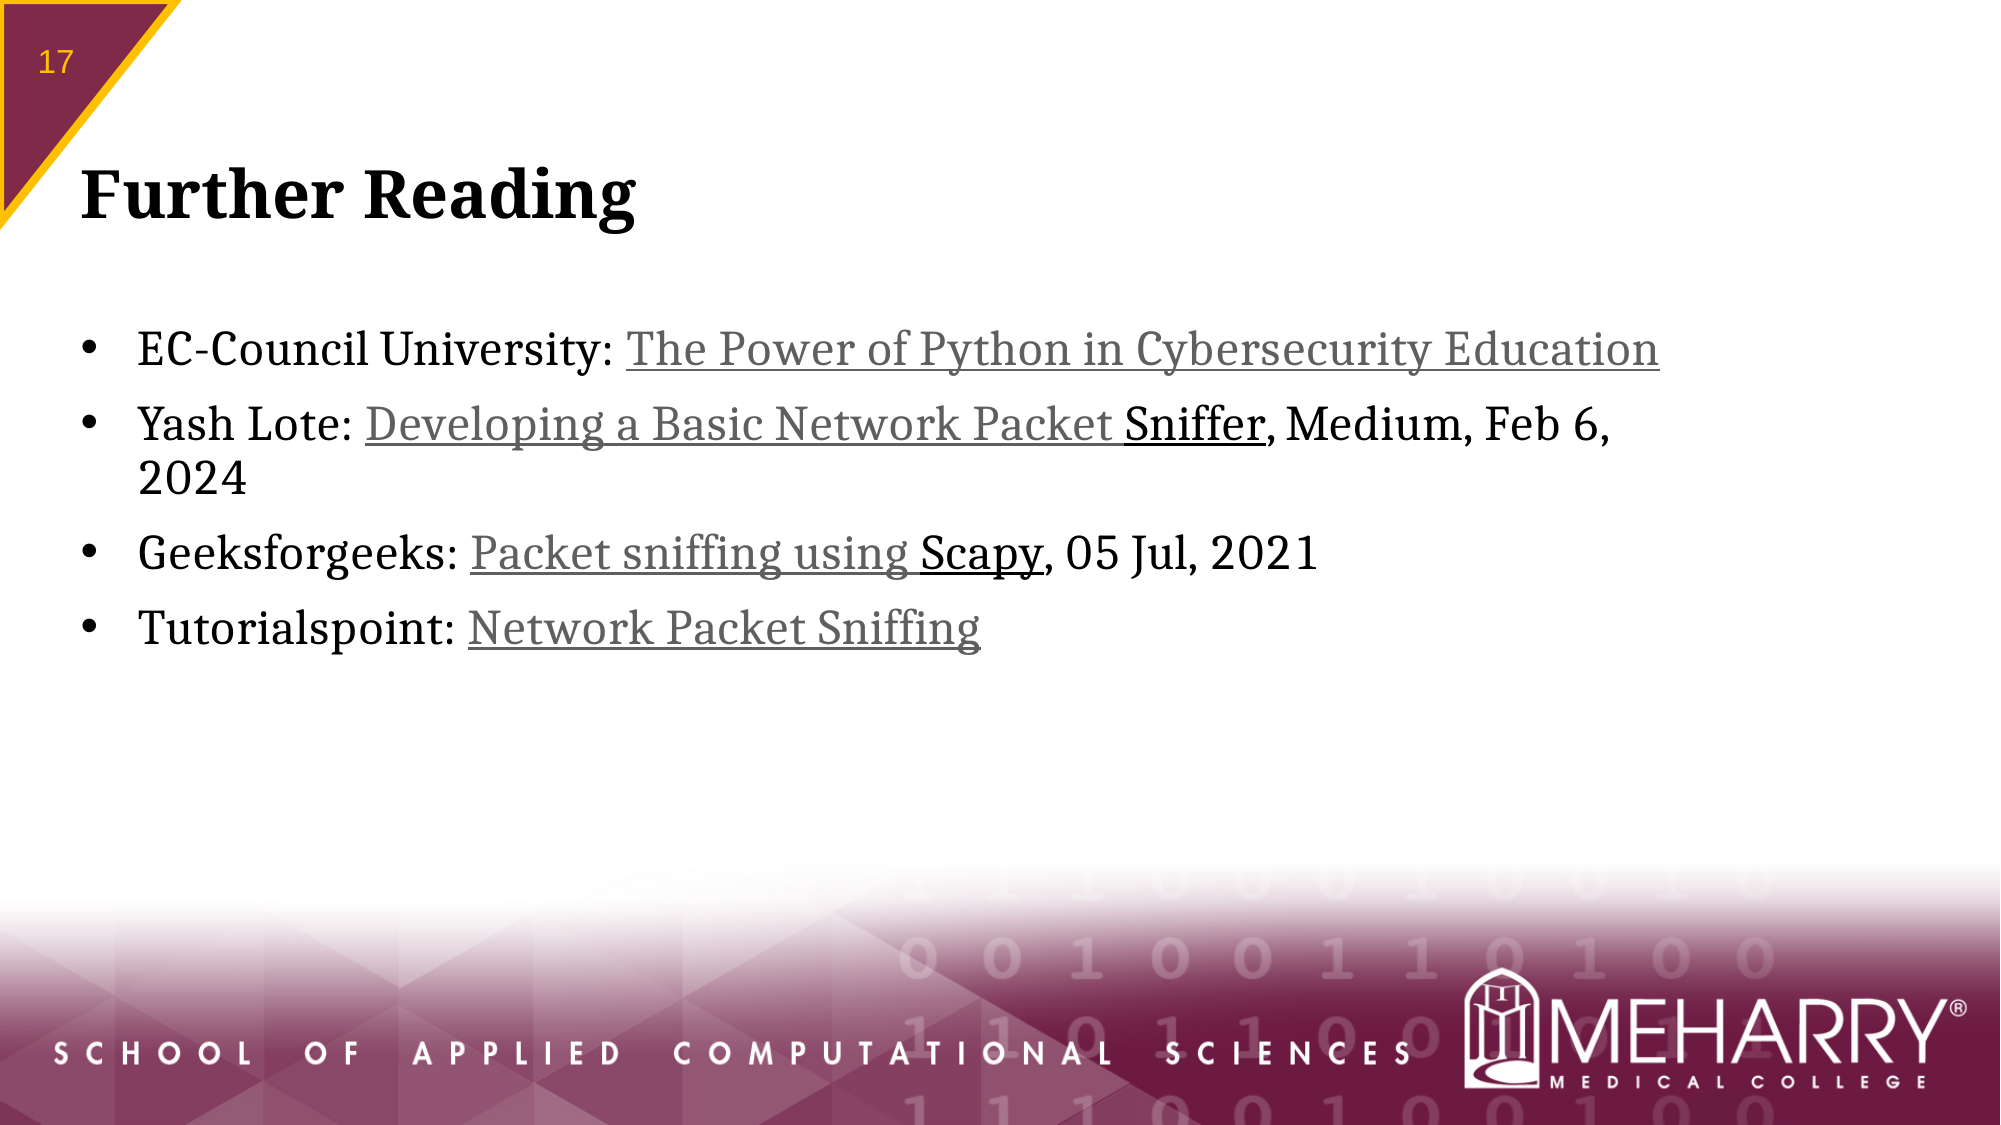

17
# Further Reading
EC-Council University: The Power of Python in Cybersecurity Education
Yash Lote: Developing a Basic Network Packet Sniffer, Medium, Feb 6, 2024
Geeksforgeeks: Packet sniffing using Scapy, 05 Jul, 2021
Tutorialspoint: Network Packet Sniffing